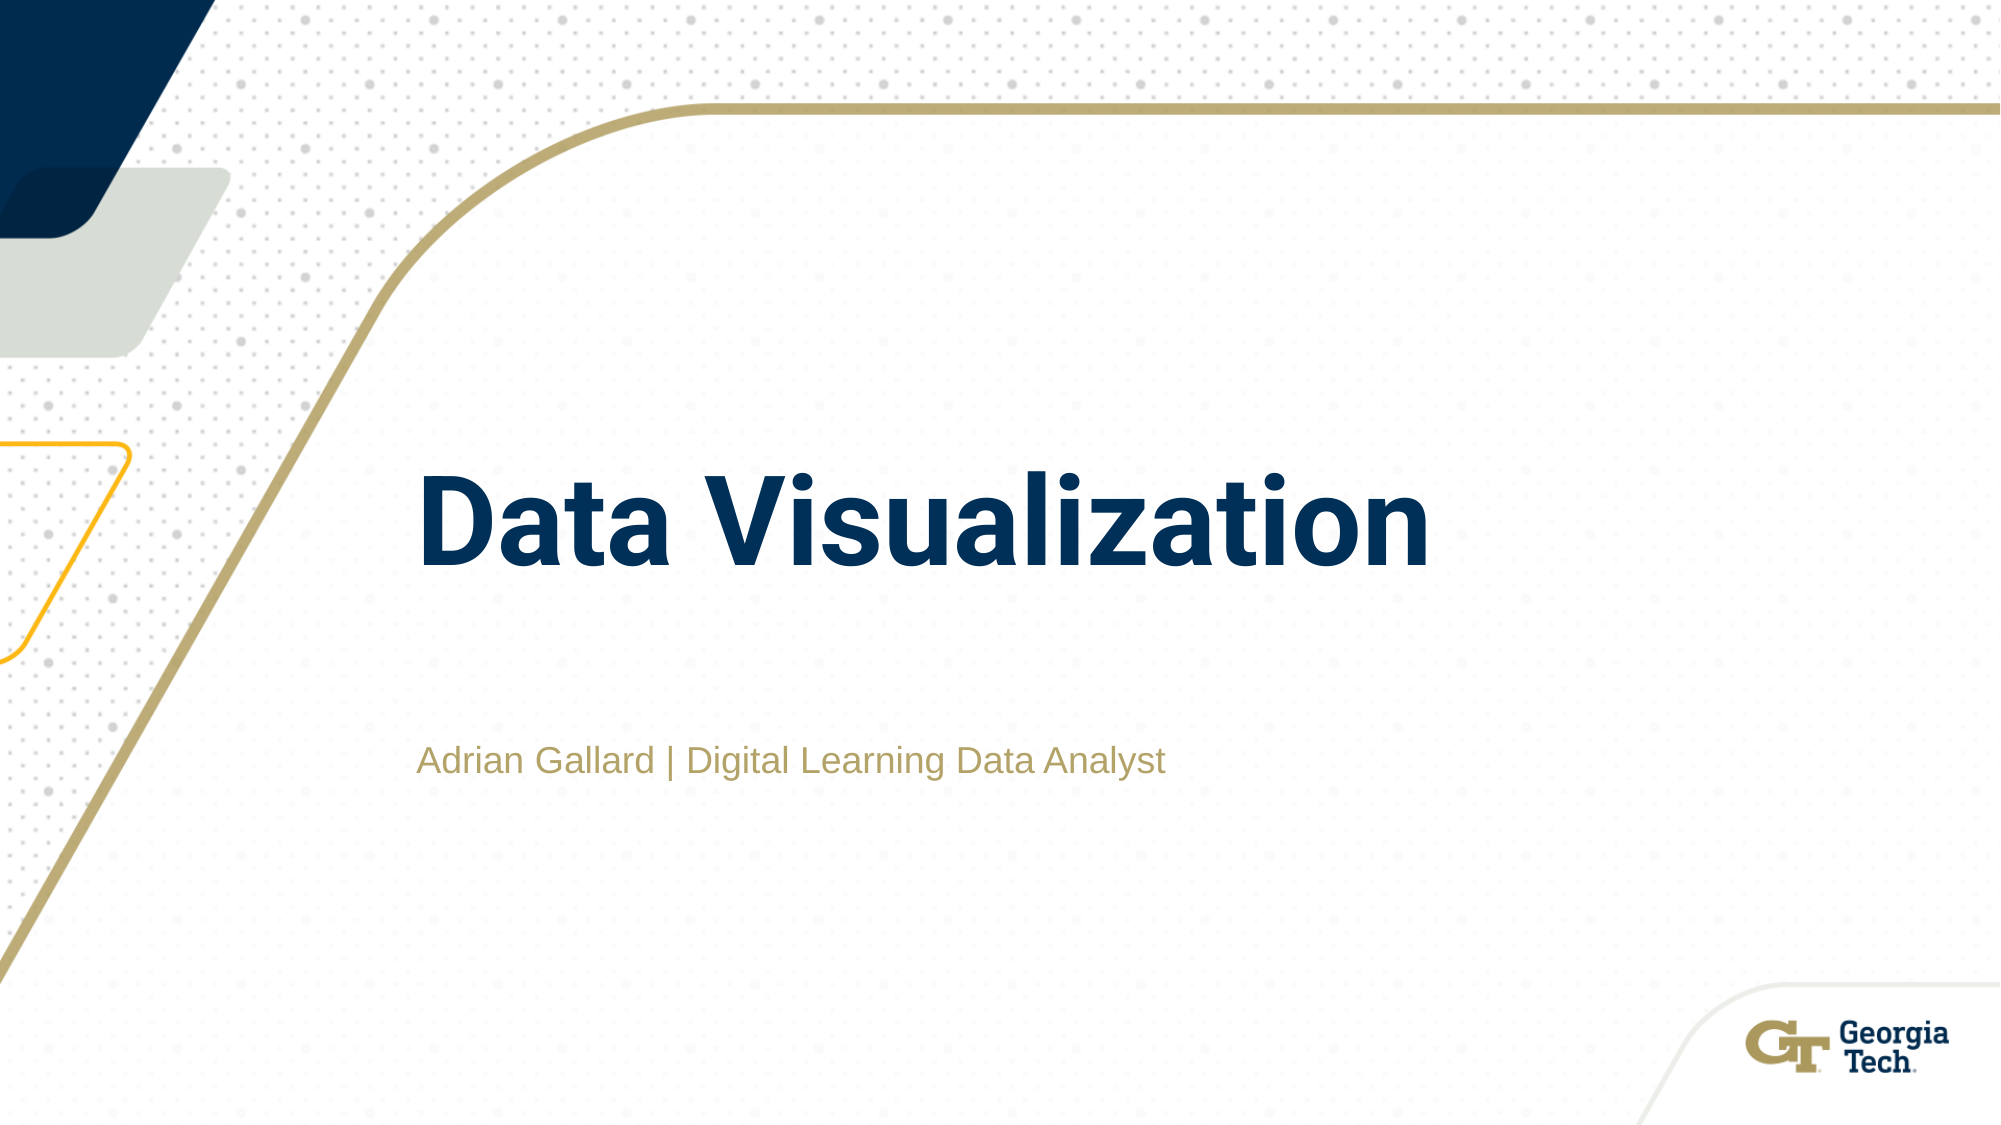

# Data Visualization
Adrian Gallard | Digital Learning Data Analyst